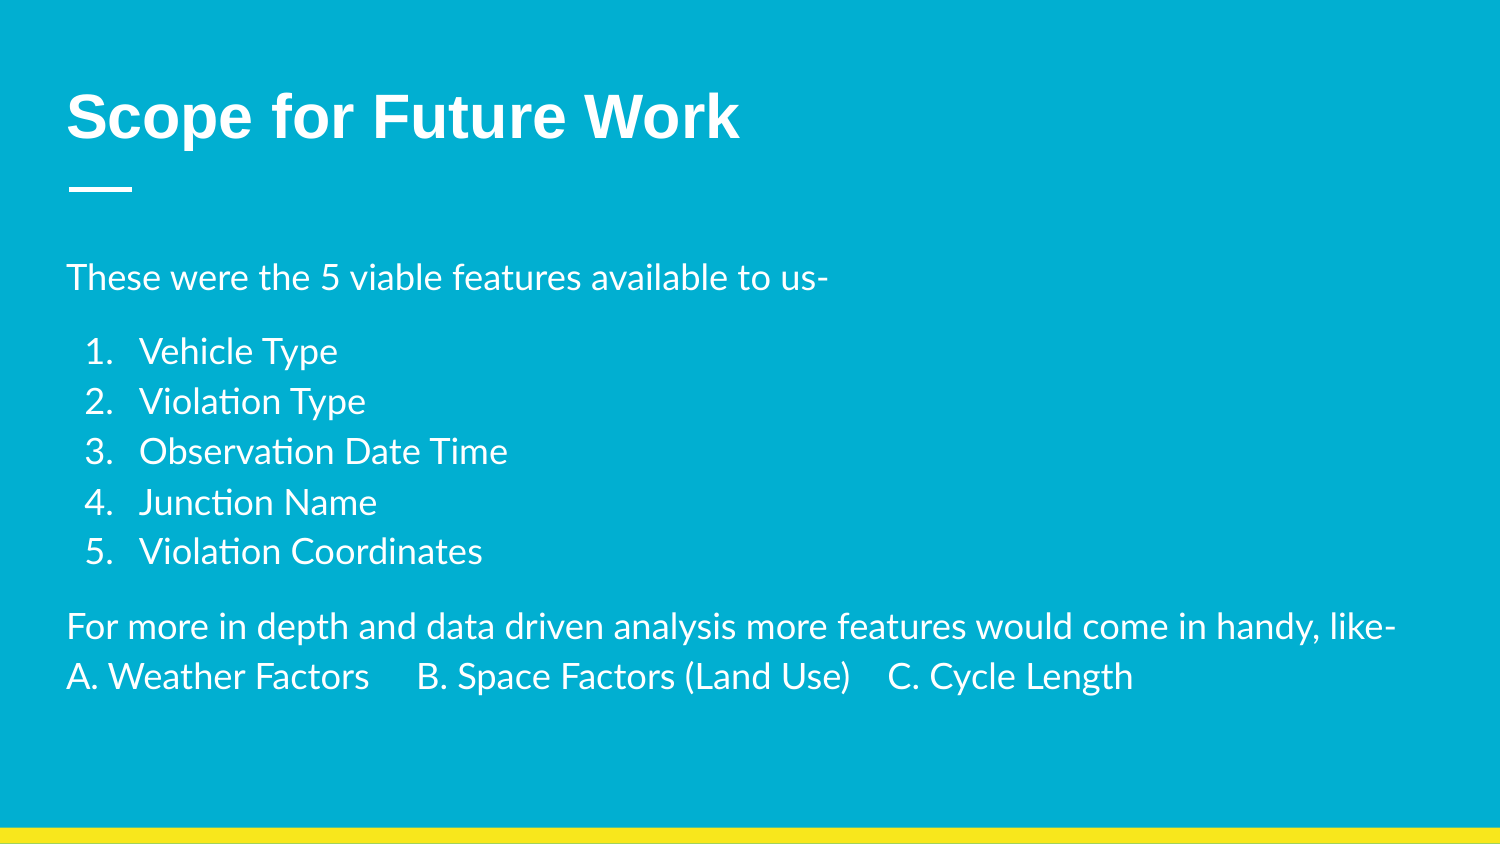

# Scope for Future Work
These were the 5 viable features available to us-
Vehicle Type
Violation Type
Observation Date Time
Junction Name
Violation Coordinates
For more in depth and data driven analysis more features would come in handy, like-
A. Weather Factors     B. Space Factors (Land Use)    C. Cycle Length